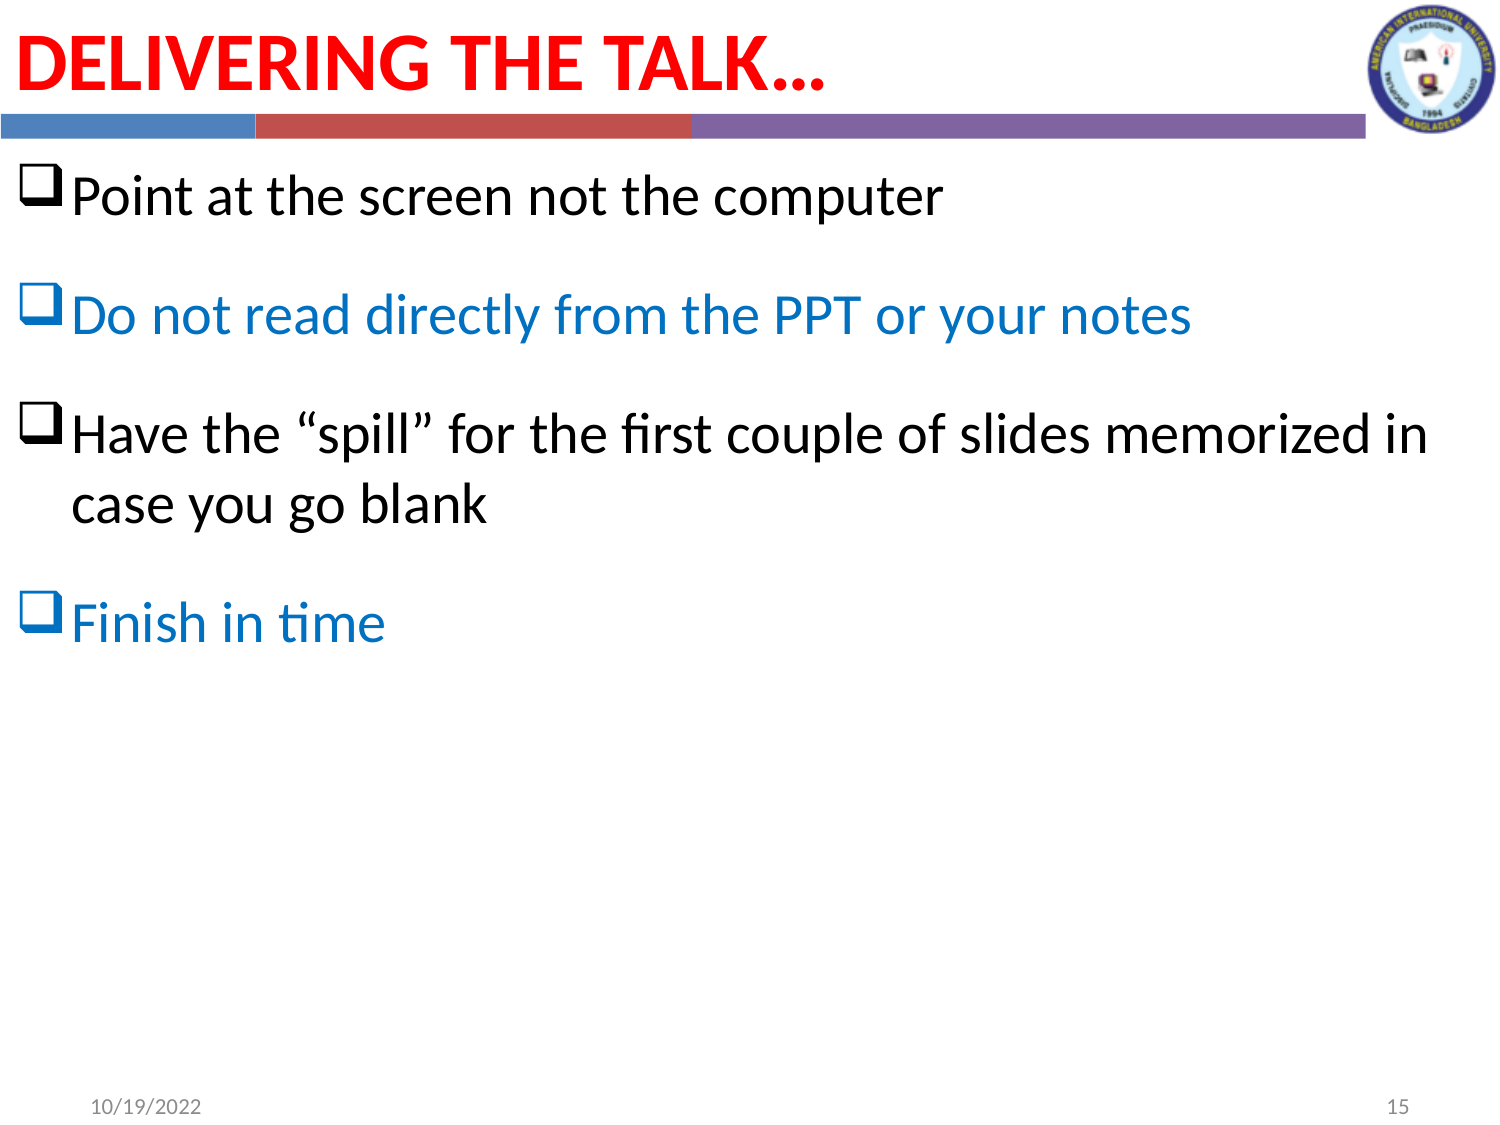

Delivering the talk…
Point at the screen not the computer
Do not read directly from the PPT or your notes
Have the “spill” for the first couple of slides memorized in case you go blank
Finish in time

10/19/2022
15